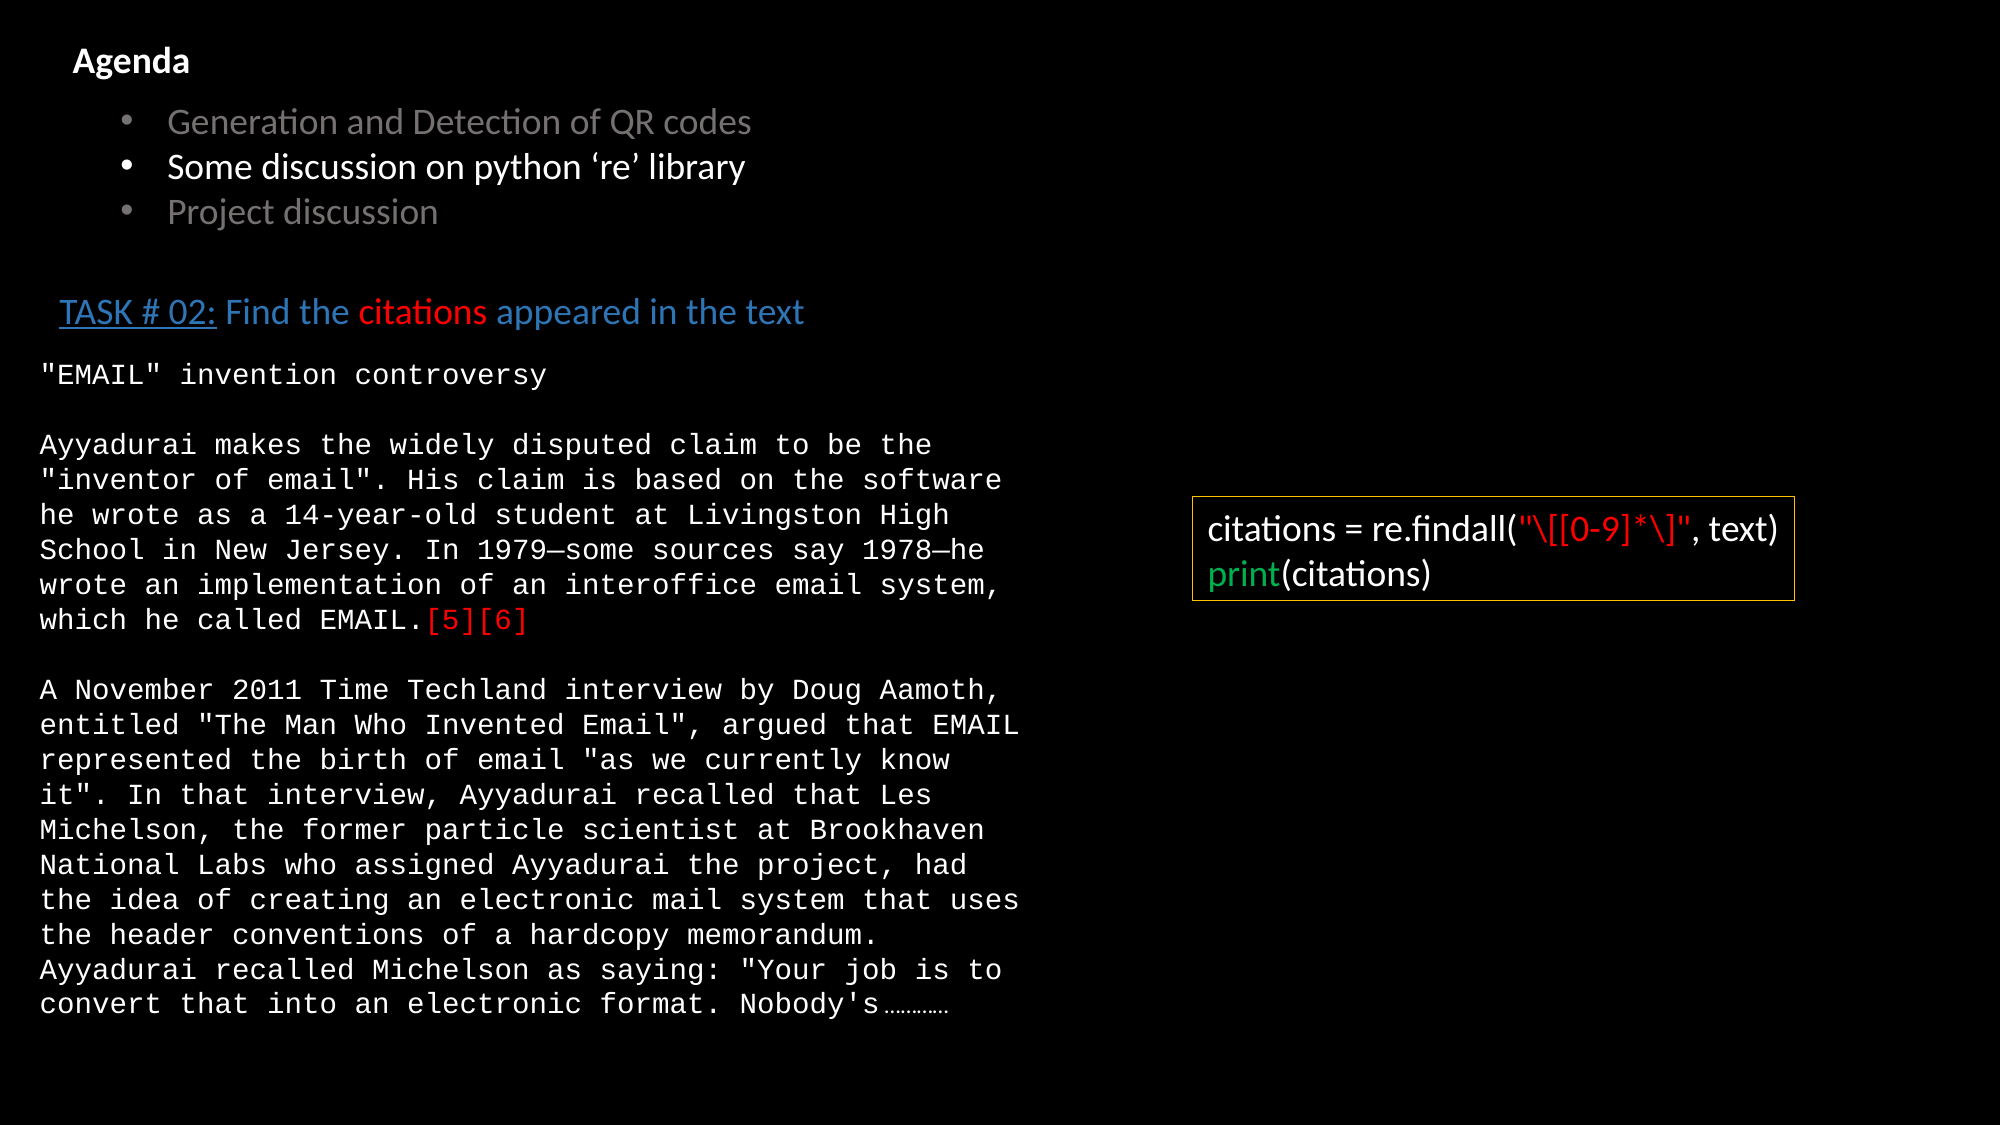

Agenda
Generation and Detection of QR codes
Some discussion on python ‘re’ library
Project discussion
TASK # 02: Find the citations appeared in the text
"EMAIL" invention controversy

Ayyadurai makes the widely disputed claim to be the "inventor of email". His claim is based on the software he wrote as a 14-year-old student at Livingston High School in New Jersey. In 1979—some sources say 1978—he wrote an implementation of an interoffice email system, which he called EMAIL.[5][6]

A November 2011 Time Techland interview by Doug Aamoth, entitled "The Man Who Invented Email", argued that EMAIL represented the birth of email "as we currently know it". In that interview, Ayyadurai recalled that Les Michelson, the former particle scientist at Brookhaven National Labs who assigned Ayyadurai the project, had the idea of creating an electronic mail system that uses the header conventions of a hardcopy memorandum. Ayyadurai recalled Michelson as saying: "Your job is to convert that into an electronic format. Nobody's …………
citations = re.findall("\[[0-9]*\]", text)
print(citations)